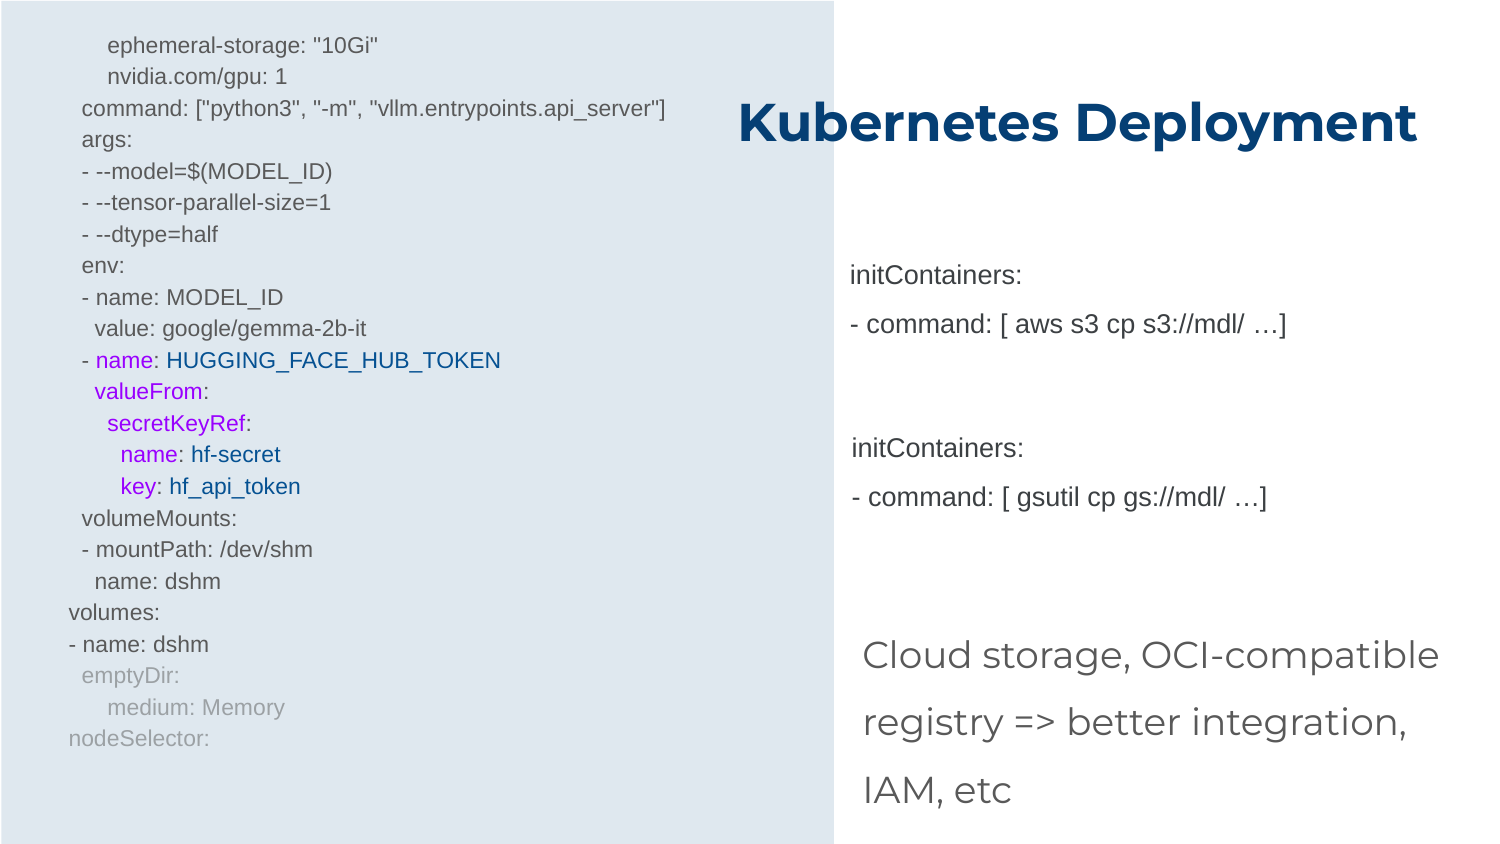

ephemeral-storage: "10Gi"
            nvidia.com/gpu: 1
        command: ["python3", "-m", "vllm.entrypoints.api_server"]
        args:
        - --model=$(MODEL_ID)
        - --tensor-parallel-size=1
        - --dtype=half
        env:
        - name: MODEL_ID
          value: google/gemma-2b-it
        - name: HUGGING_FACE_HUB_TOKEN
          valueFrom:
            secretKeyRef:
              name: hf-secret
              key: hf_api_token
        volumeMounts:
        - mountPath: /dev/shm
          name: dshm
      volumes:
      - name: dshm
        emptyDir:
            medium: Memory
      nodeSelector:
# Kubernetes Deployment
initContainers:
- command: [ aws s3 cp s3://mdl/ …]
initContainers:
- command: [ gsutil cp gs://mdl/ …]
Cloud storage, OCI-compatible registry => better integration, IAM, etc